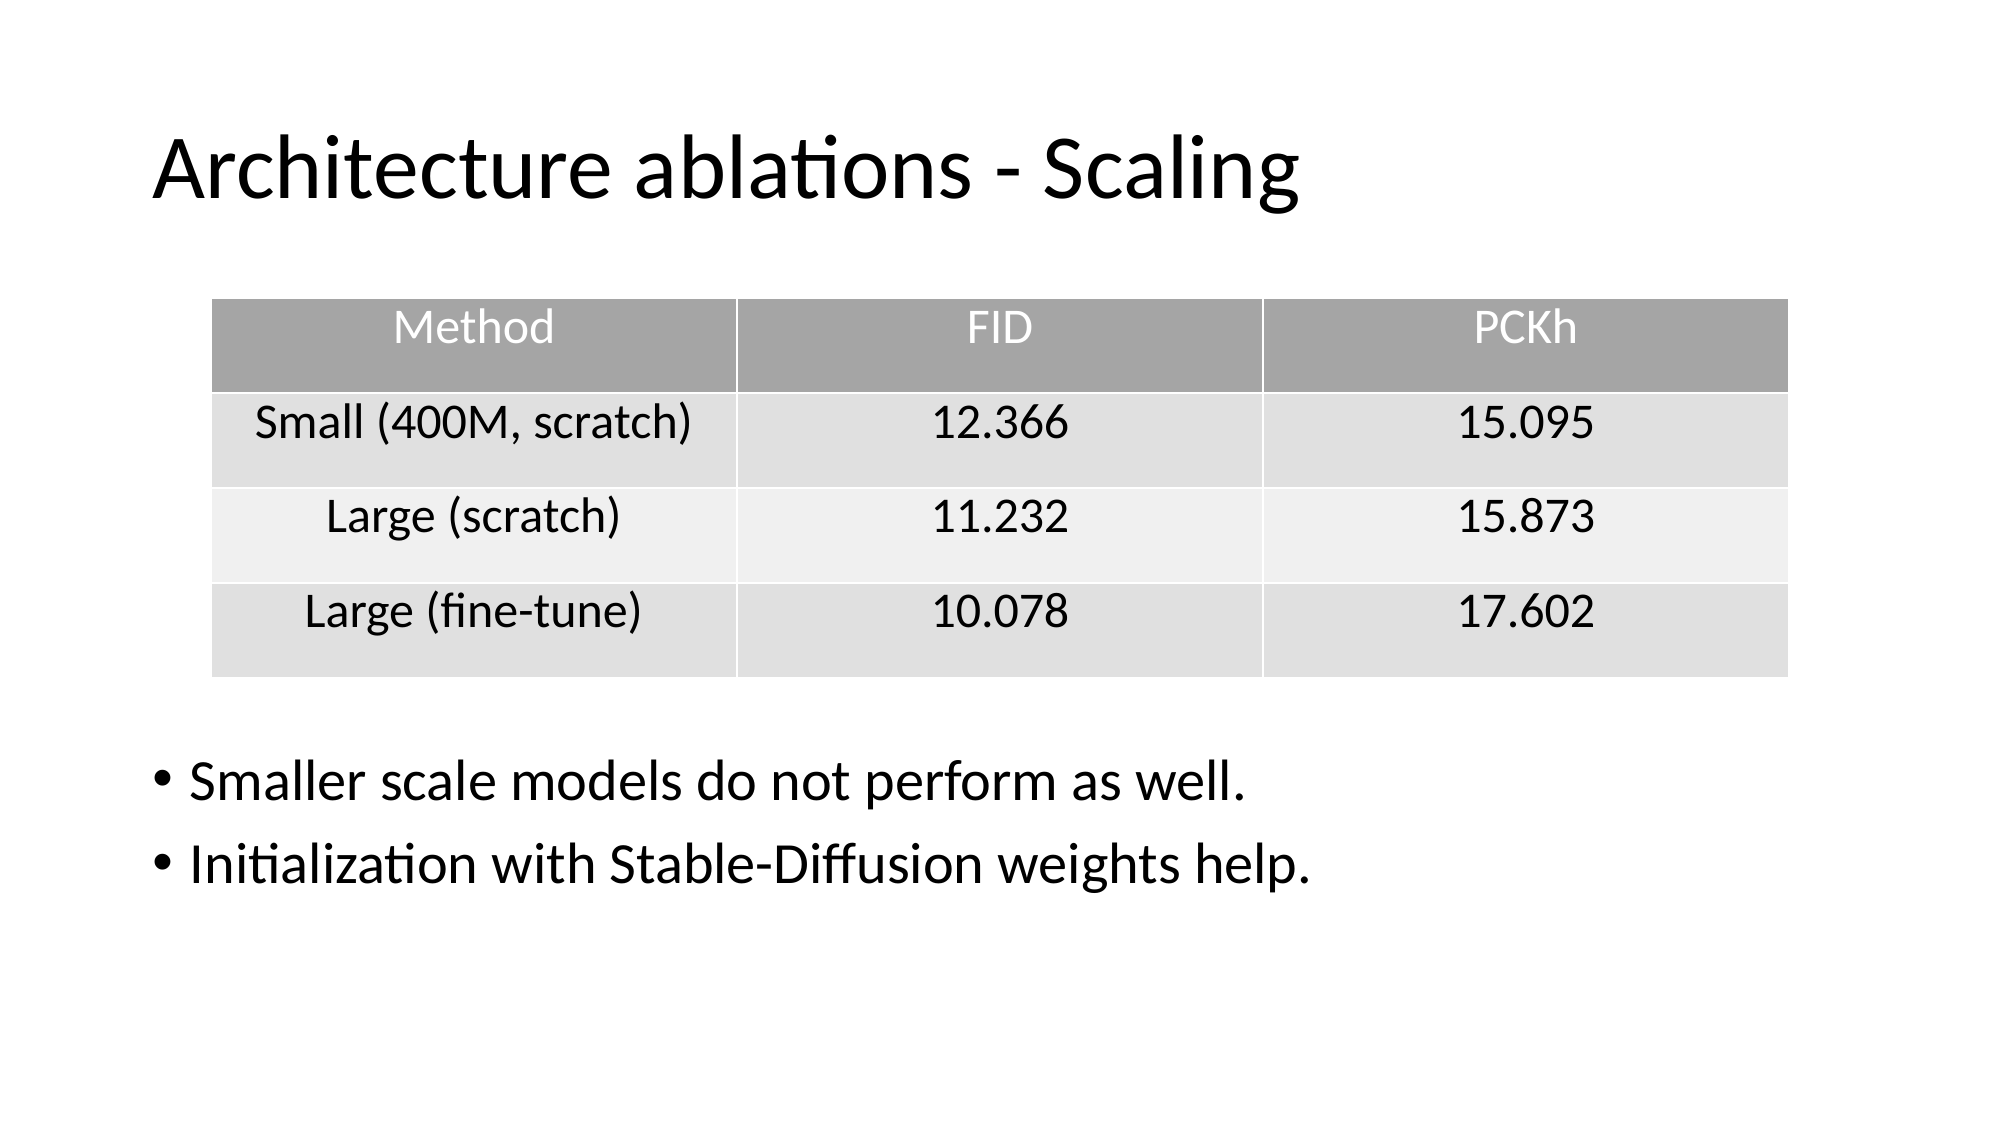

# Architecture ablations - Scaling
| Method | FID | PCKh |
| --- | --- | --- |
| Small (400M, scratch) | 12.366 | 15.095 |
| Large (scratch) | 11.232 | 15.873 |
| Large (fine-tune) | 10.078 | 17.602 |
Smaller scale models do not perform as well.
Initialization with Stable-Diffusion weights help.